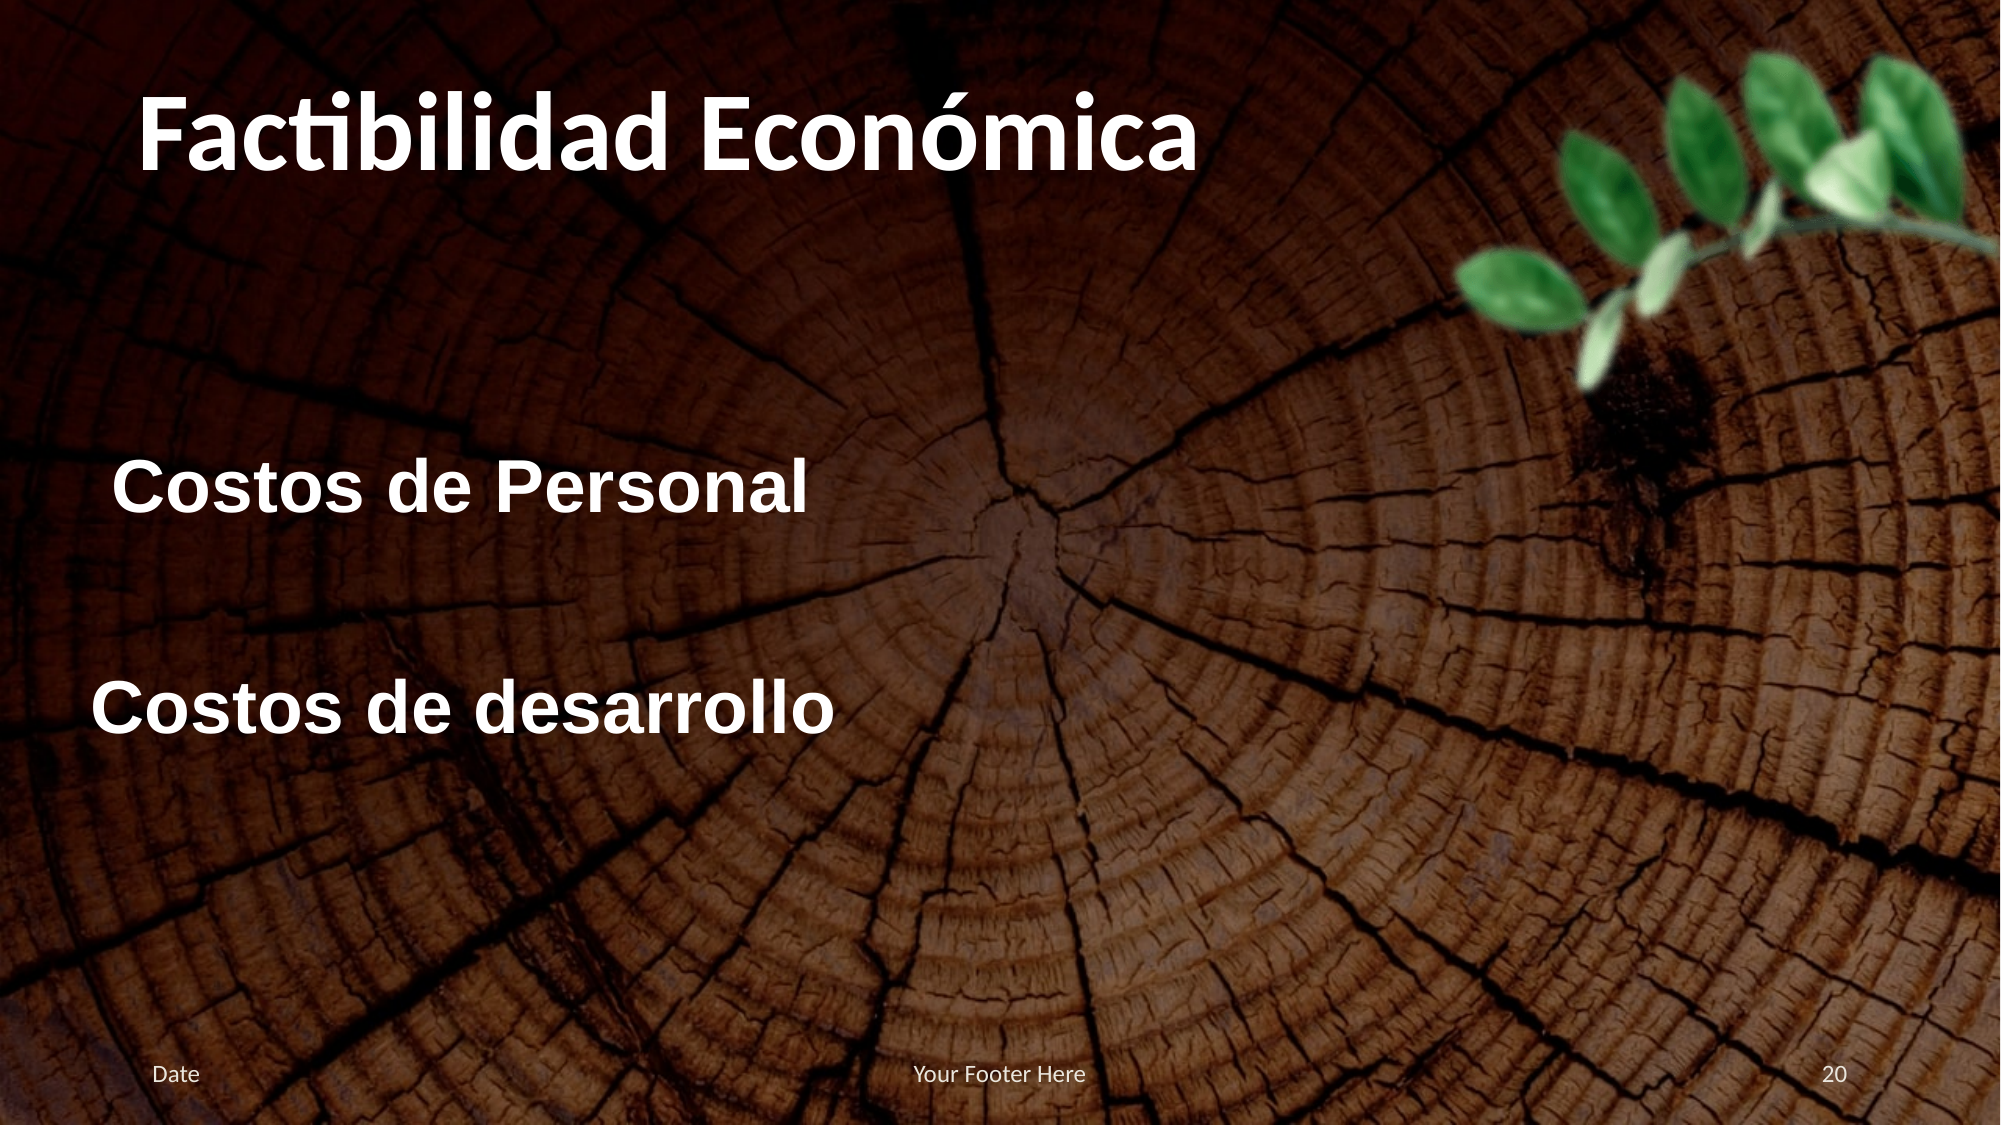

# Factibilidad Económica
 Costos de Personal
Costos de desarrollo

Date
Your Footer Here
20